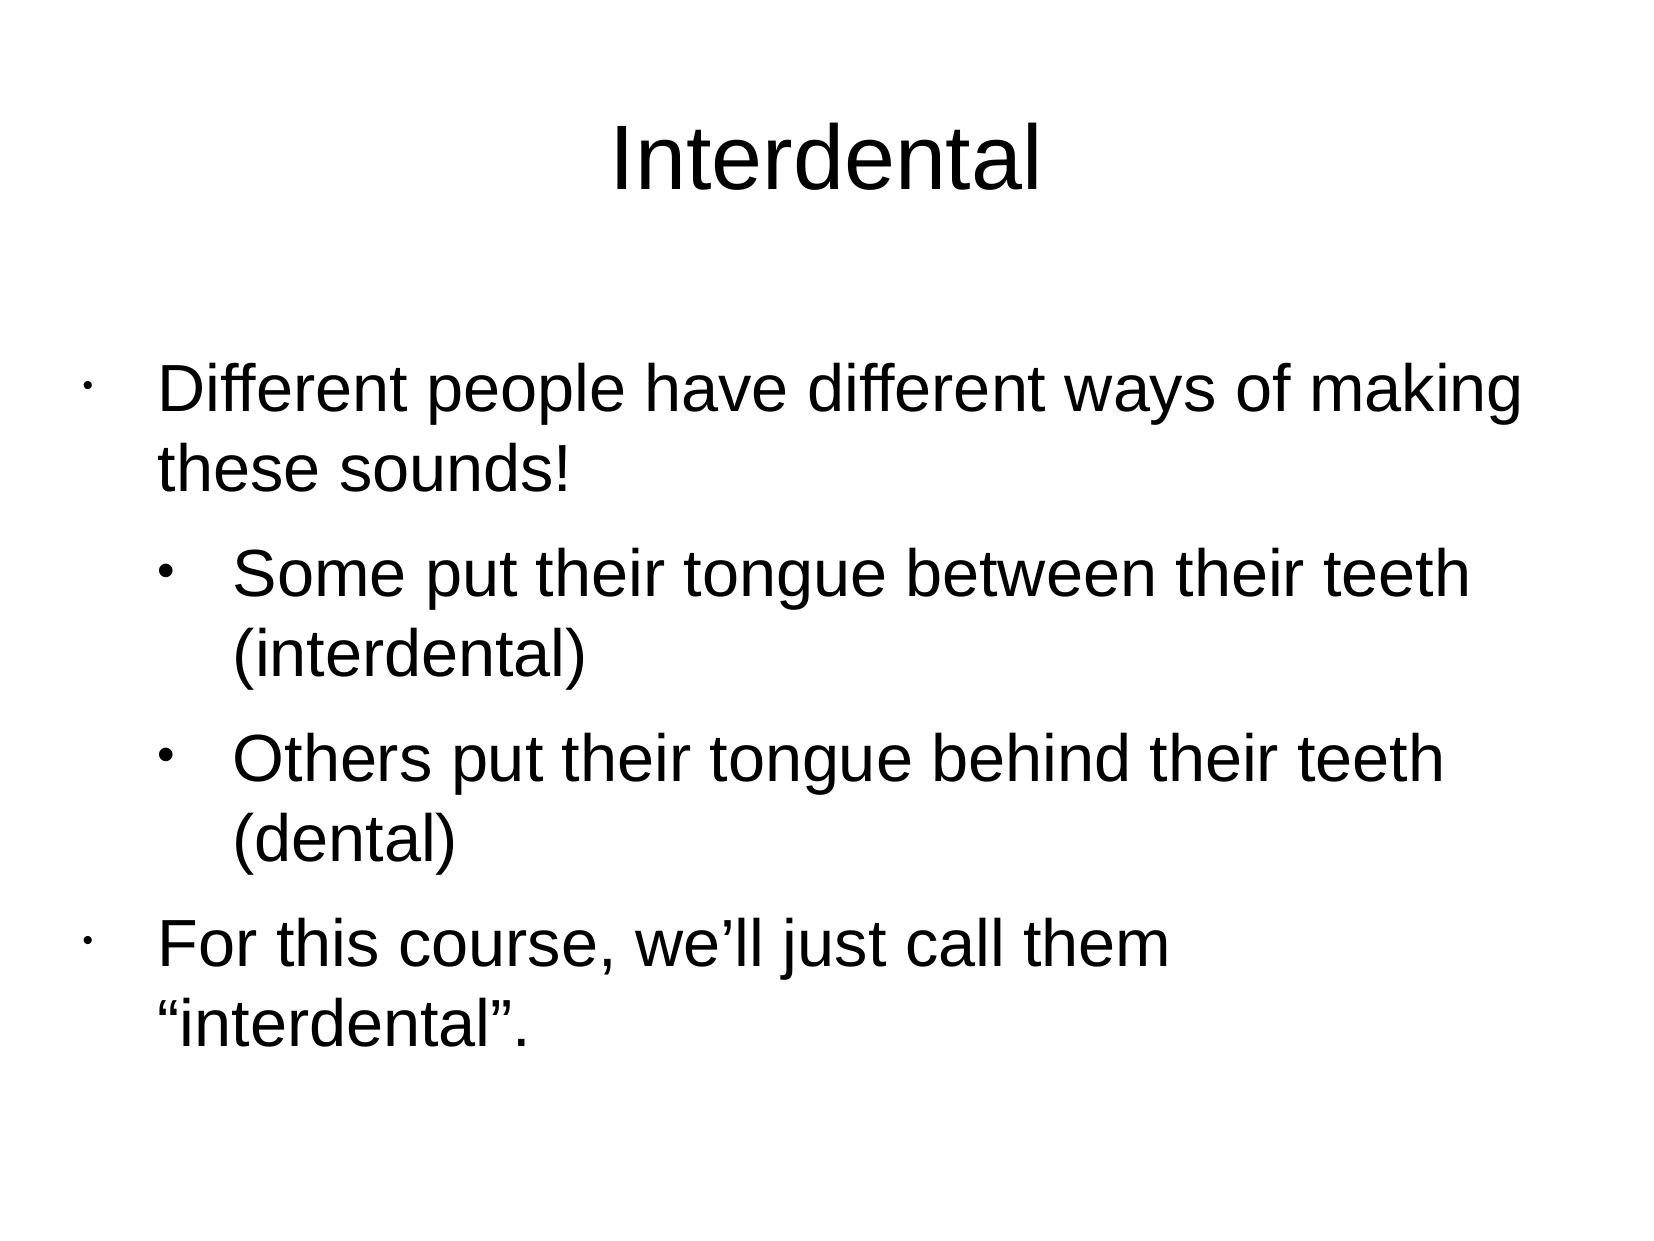

Interdental
Different people have different ways of making these sounds!
Some put their tongue between their teeth (interdental)
Others put their tongue behind their teeth (dental)
For this course, we’ll just call them “interdental”.